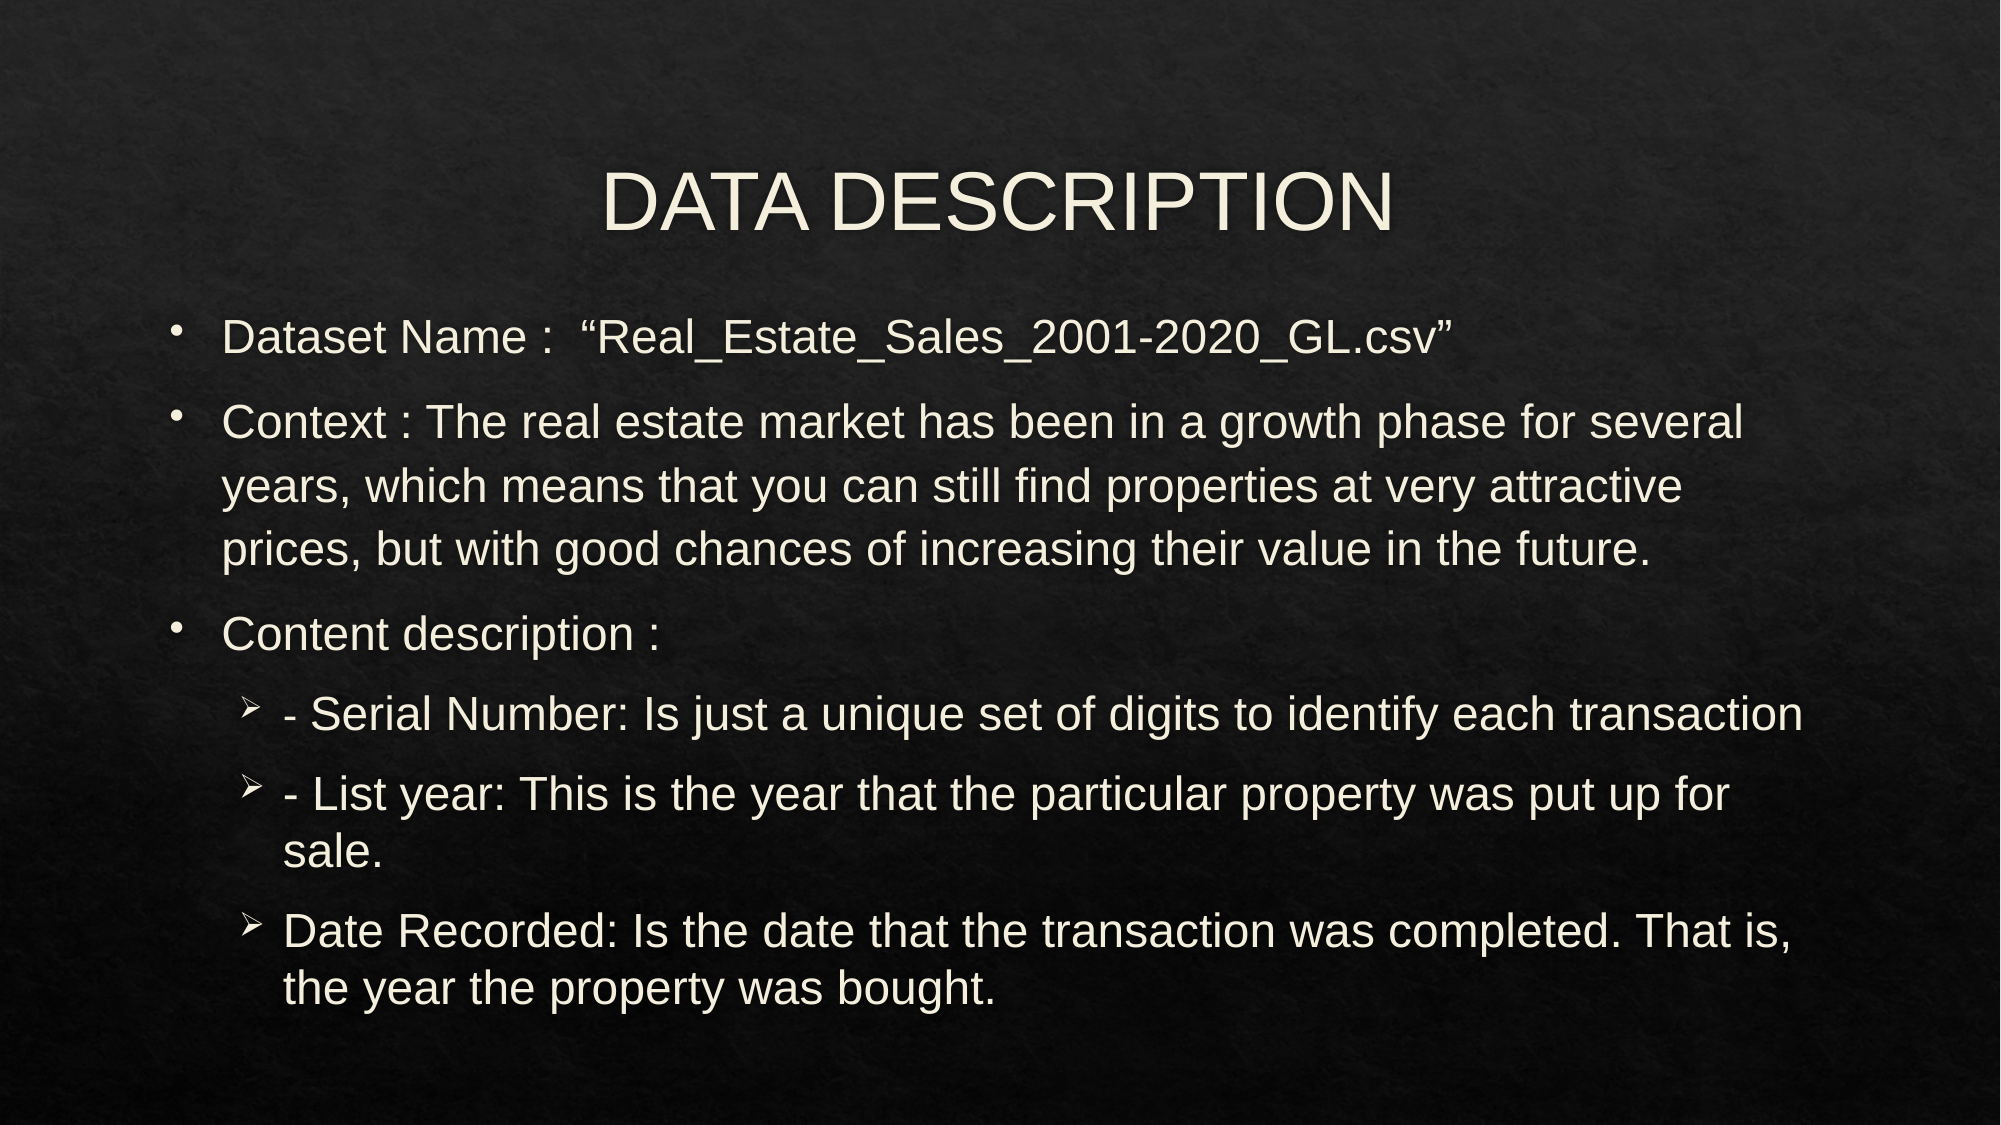

# DATA DESCRIPTION
Dataset Name :  “Real_Estate_Sales_2001-2020_GL.csv”
Context : The real estate market has been in a growth phase for several years, which means that you can still find properties at very attractive prices, but with good chances of increasing their value in the future.
Content description :
- Serial Number: Is just a unique set of digits to identify each transaction
- List year: This is the year that the particular property was put up for sale.
Date Recorded: Is the date that the transaction was completed. That is, the year the property was bought.